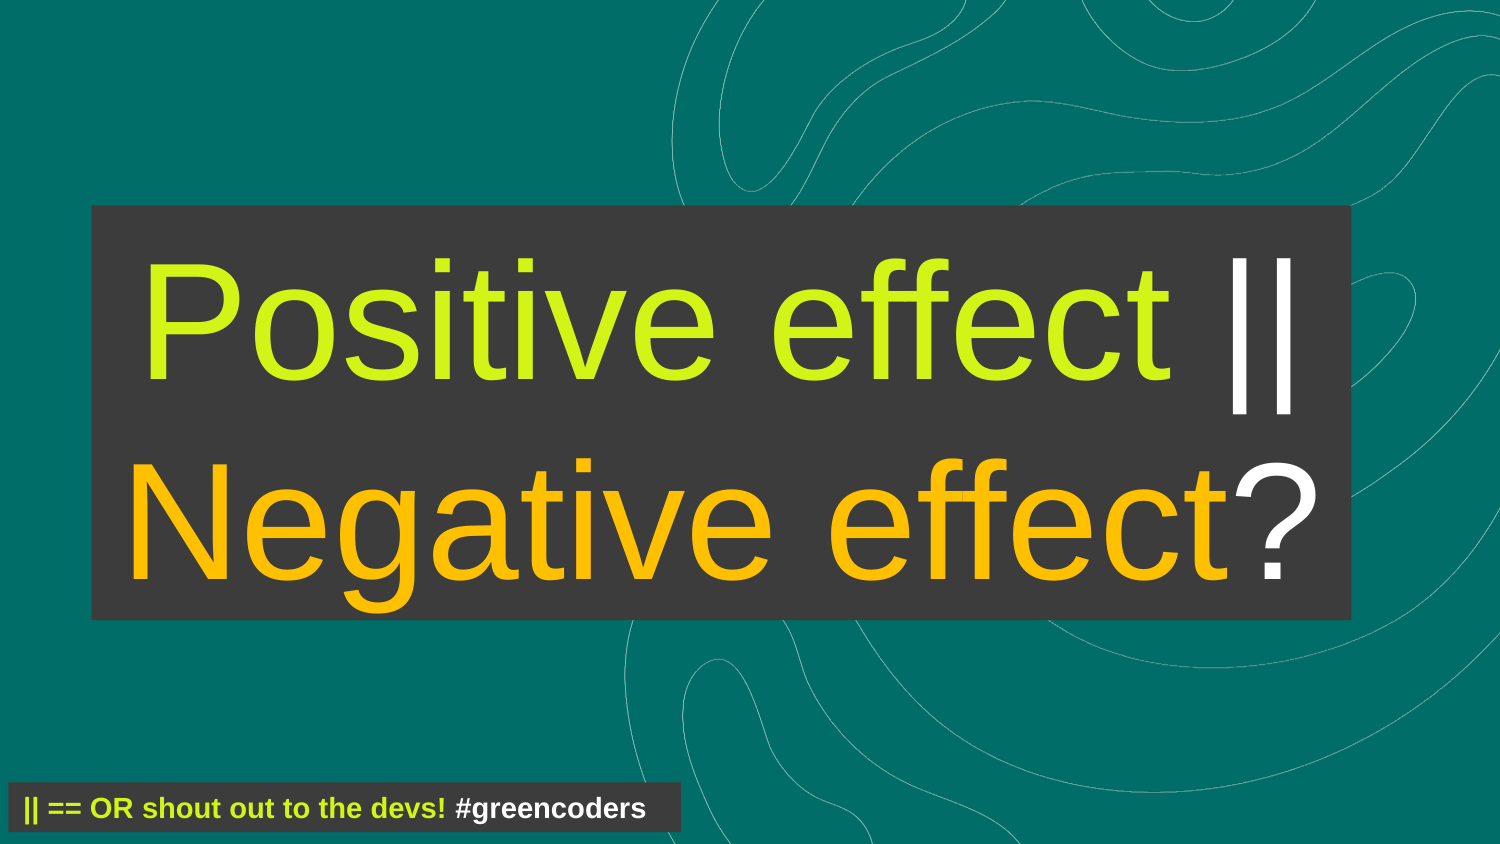

Positive effect ||
Negative effect?
|| == OR shout out to the devs! #greencoders